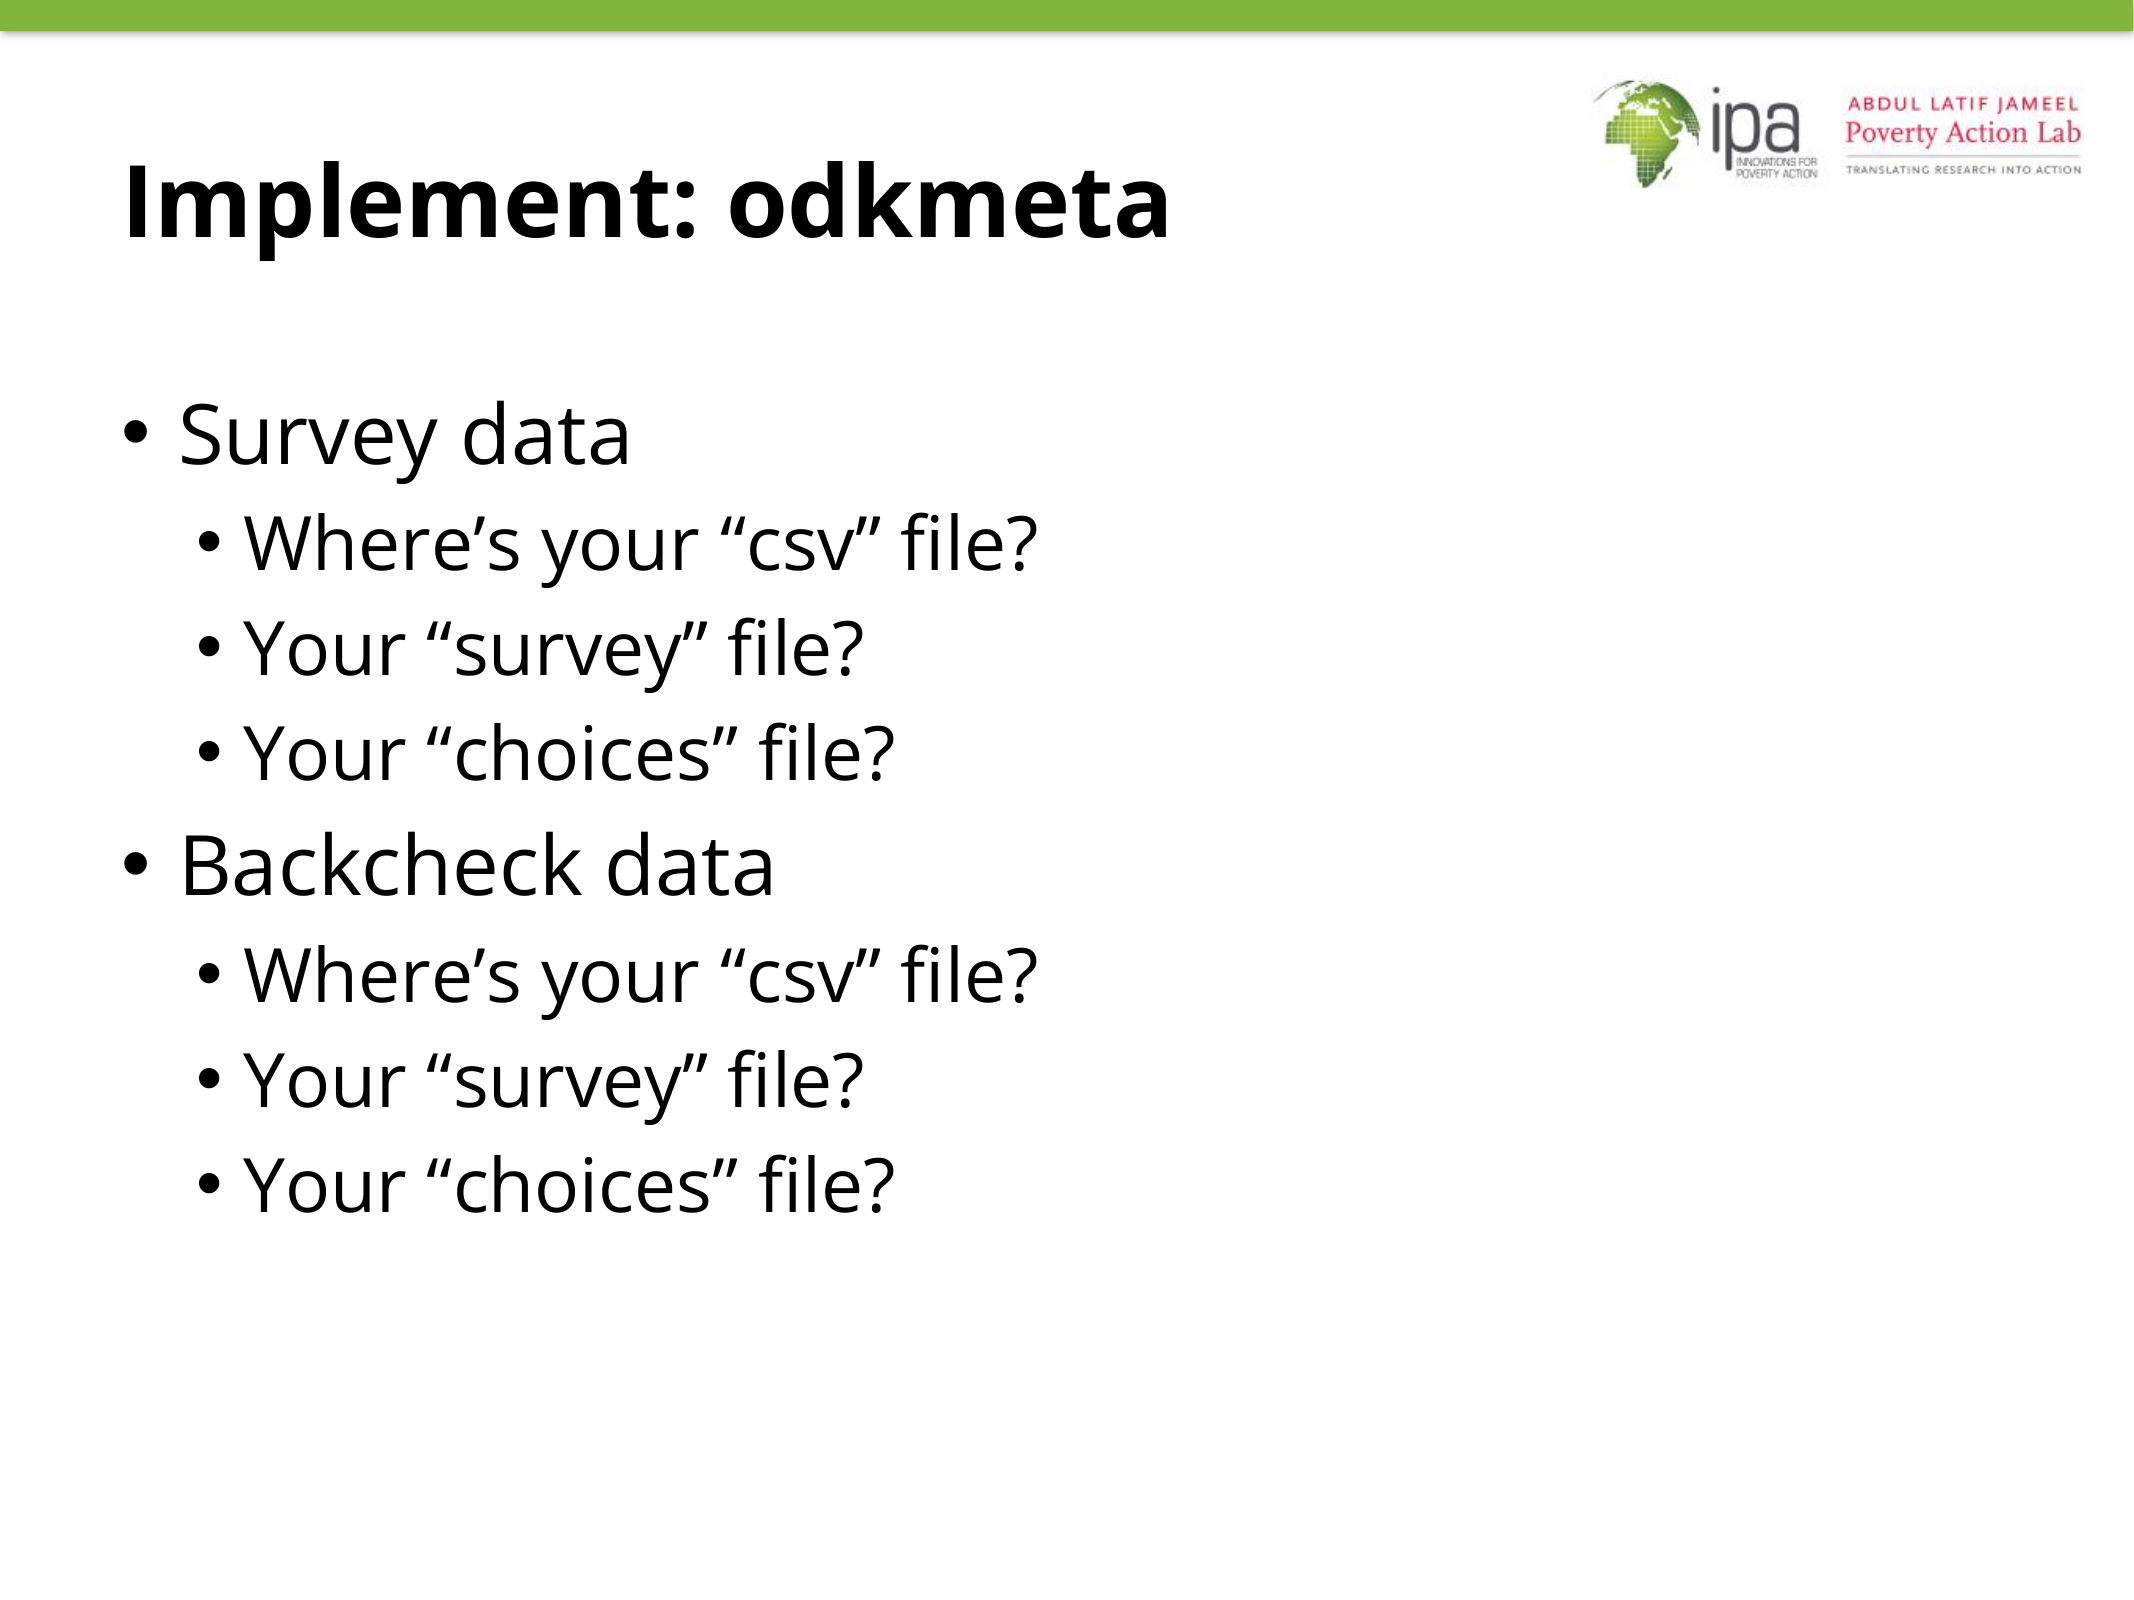

# Implement: odkmeta
Survey data
Where’s your “csv” file?
Your “survey” file?
Your “choices” file?
Backcheck data
Where’s your “csv” file?
Your “survey” file?
Your “choices” file?